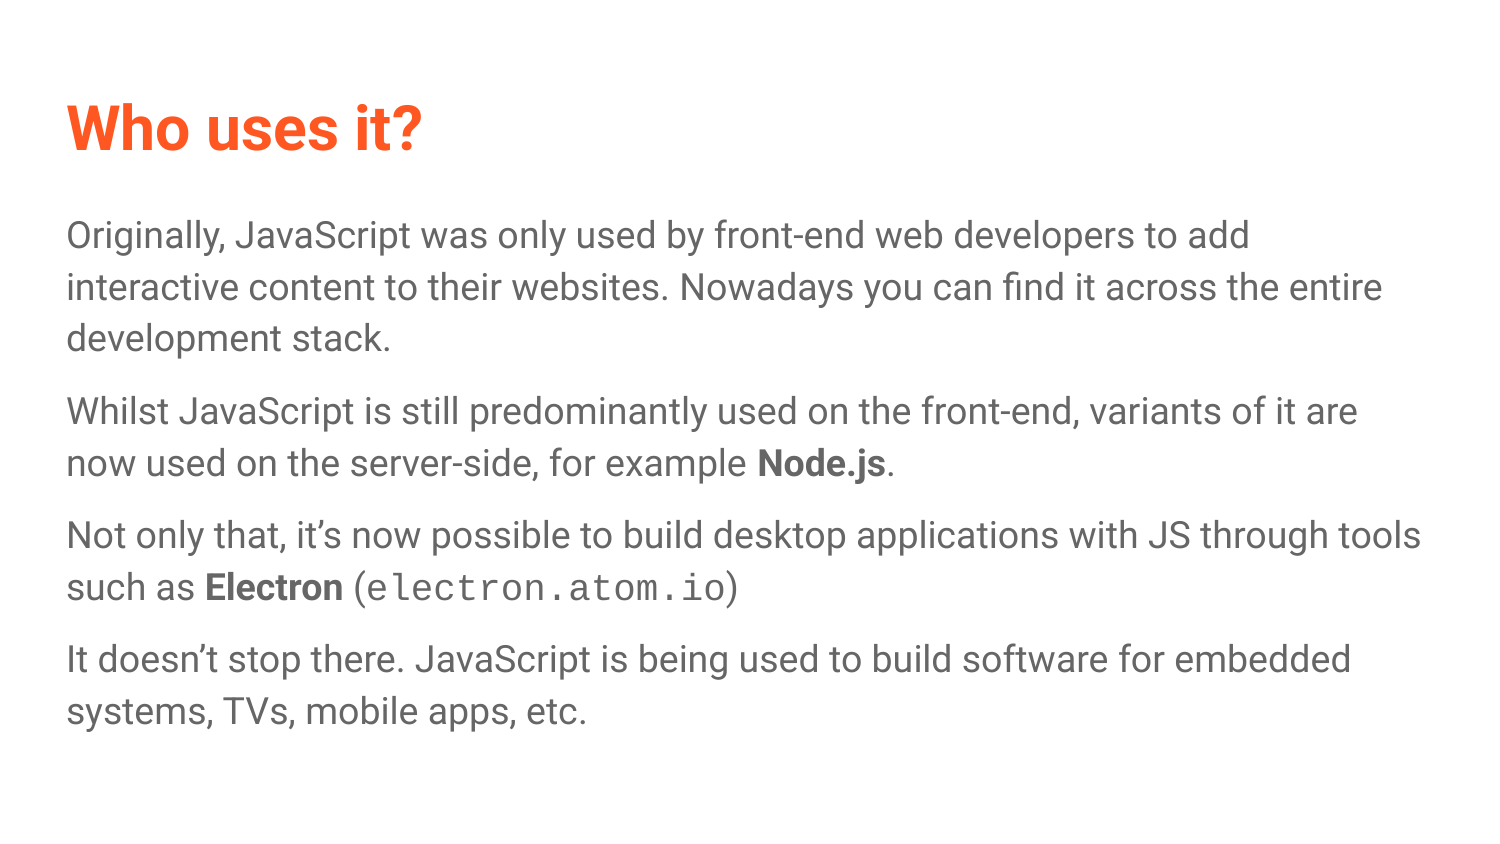

# Who uses it?
Originally, JavaScript was only used by front-end web developers to add interactive content to their websites. Nowadays you can find it across the entire development stack.
Whilst JavaScript is still predominantly used on the front-end, variants of it are now used on the server-side, for example Node.js.
Not only that, it’s now possible to build desktop applications with JS through tools such as Electron (electron.atom.io)
It doesn’t stop there. JavaScript is being used to build software for embedded systems, TVs, mobile apps, etc.